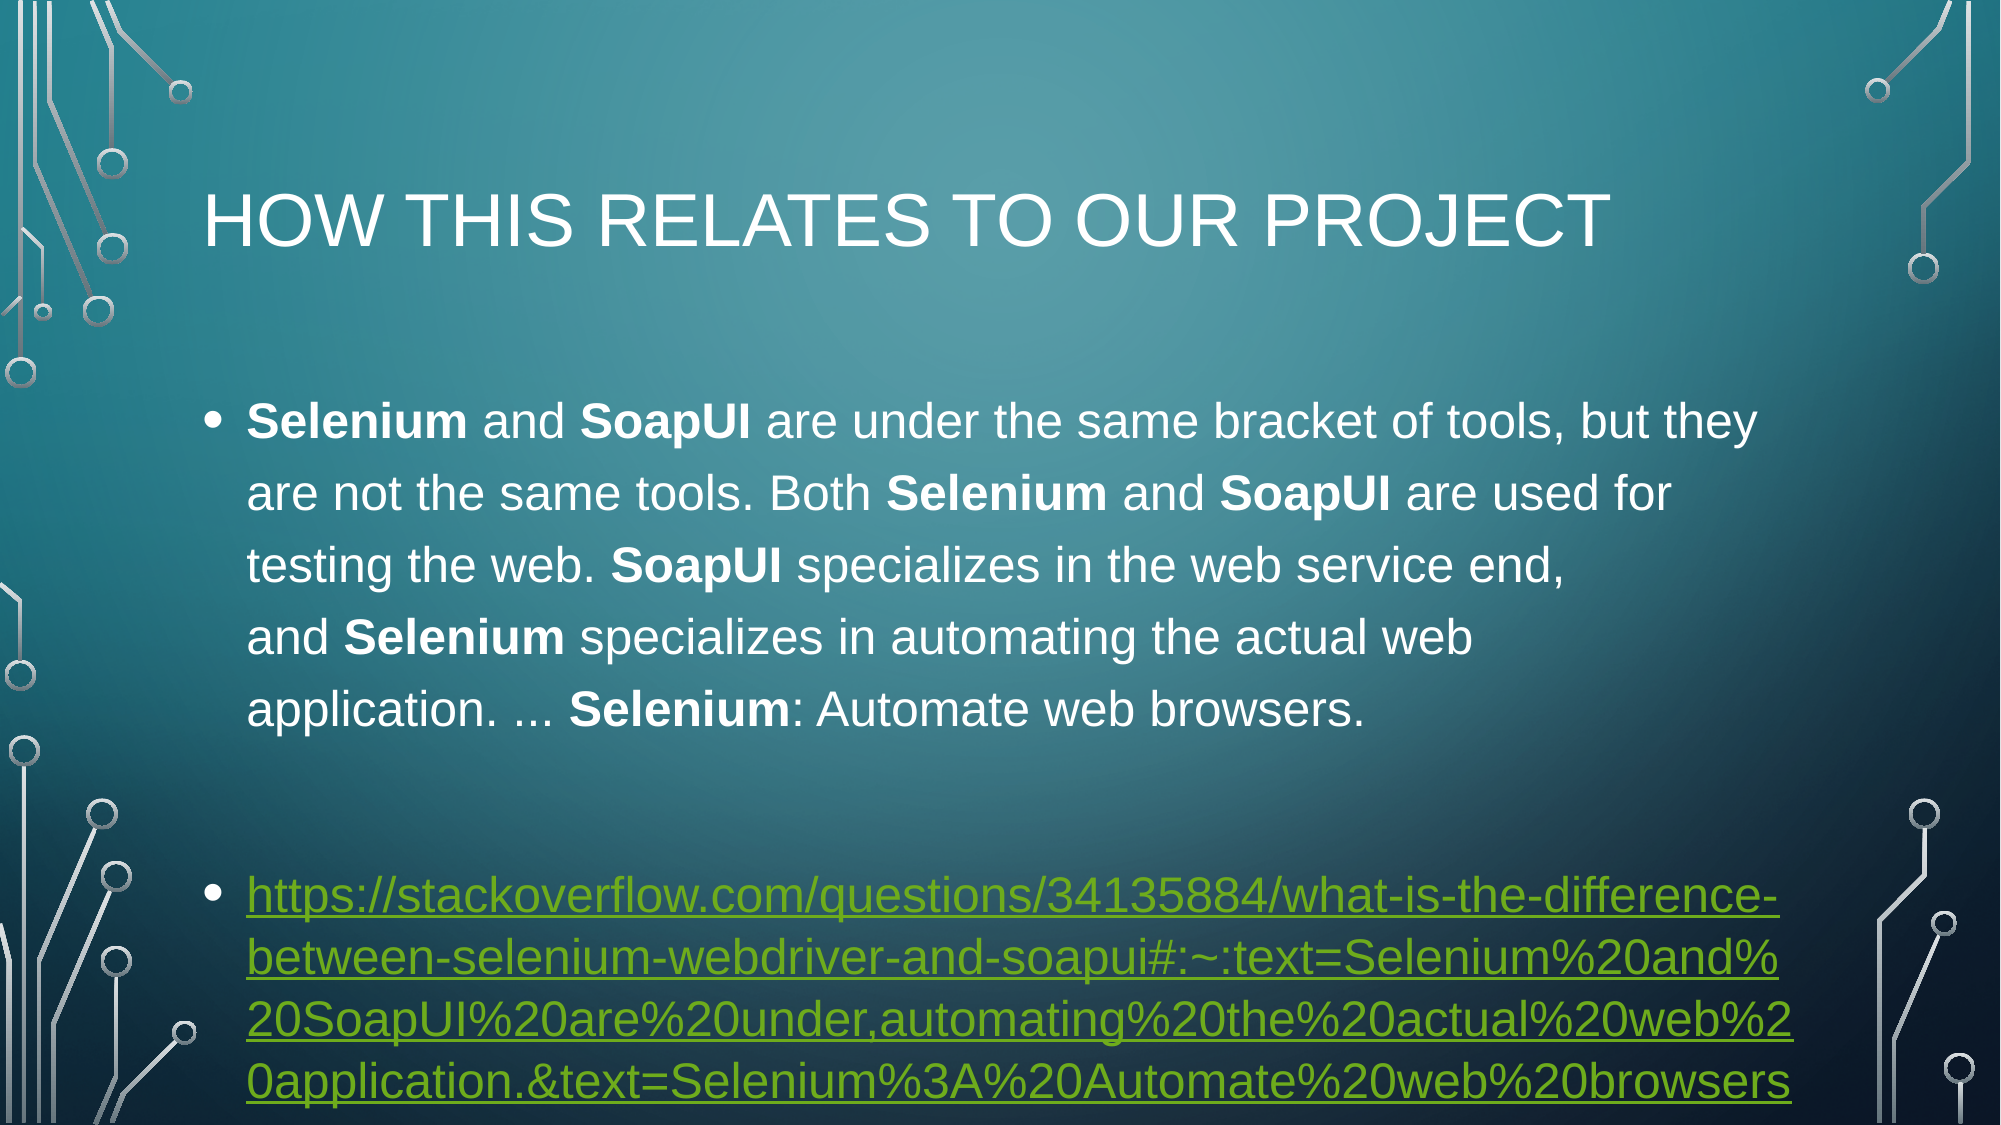

# How this relates to our project
Selenium and SoapUI are under the same bracket of tools, but they are not the same tools. Both Selenium and SoapUI are used for testing the web. SoapUI specializes in the web service end, and Selenium specializes in automating the actual web application. ... Selenium: Automate web browsers.

https://stackoverflow.com/questions/34135884/what-is-the-difference-between-selenium-webdriver-and-soapui#:~:text=Selenium%20and%20SoapUI%20are%20under,automating%20the%20actual%20web%20application.&text=Selenium%3A%20Automate%20web%20browsers.